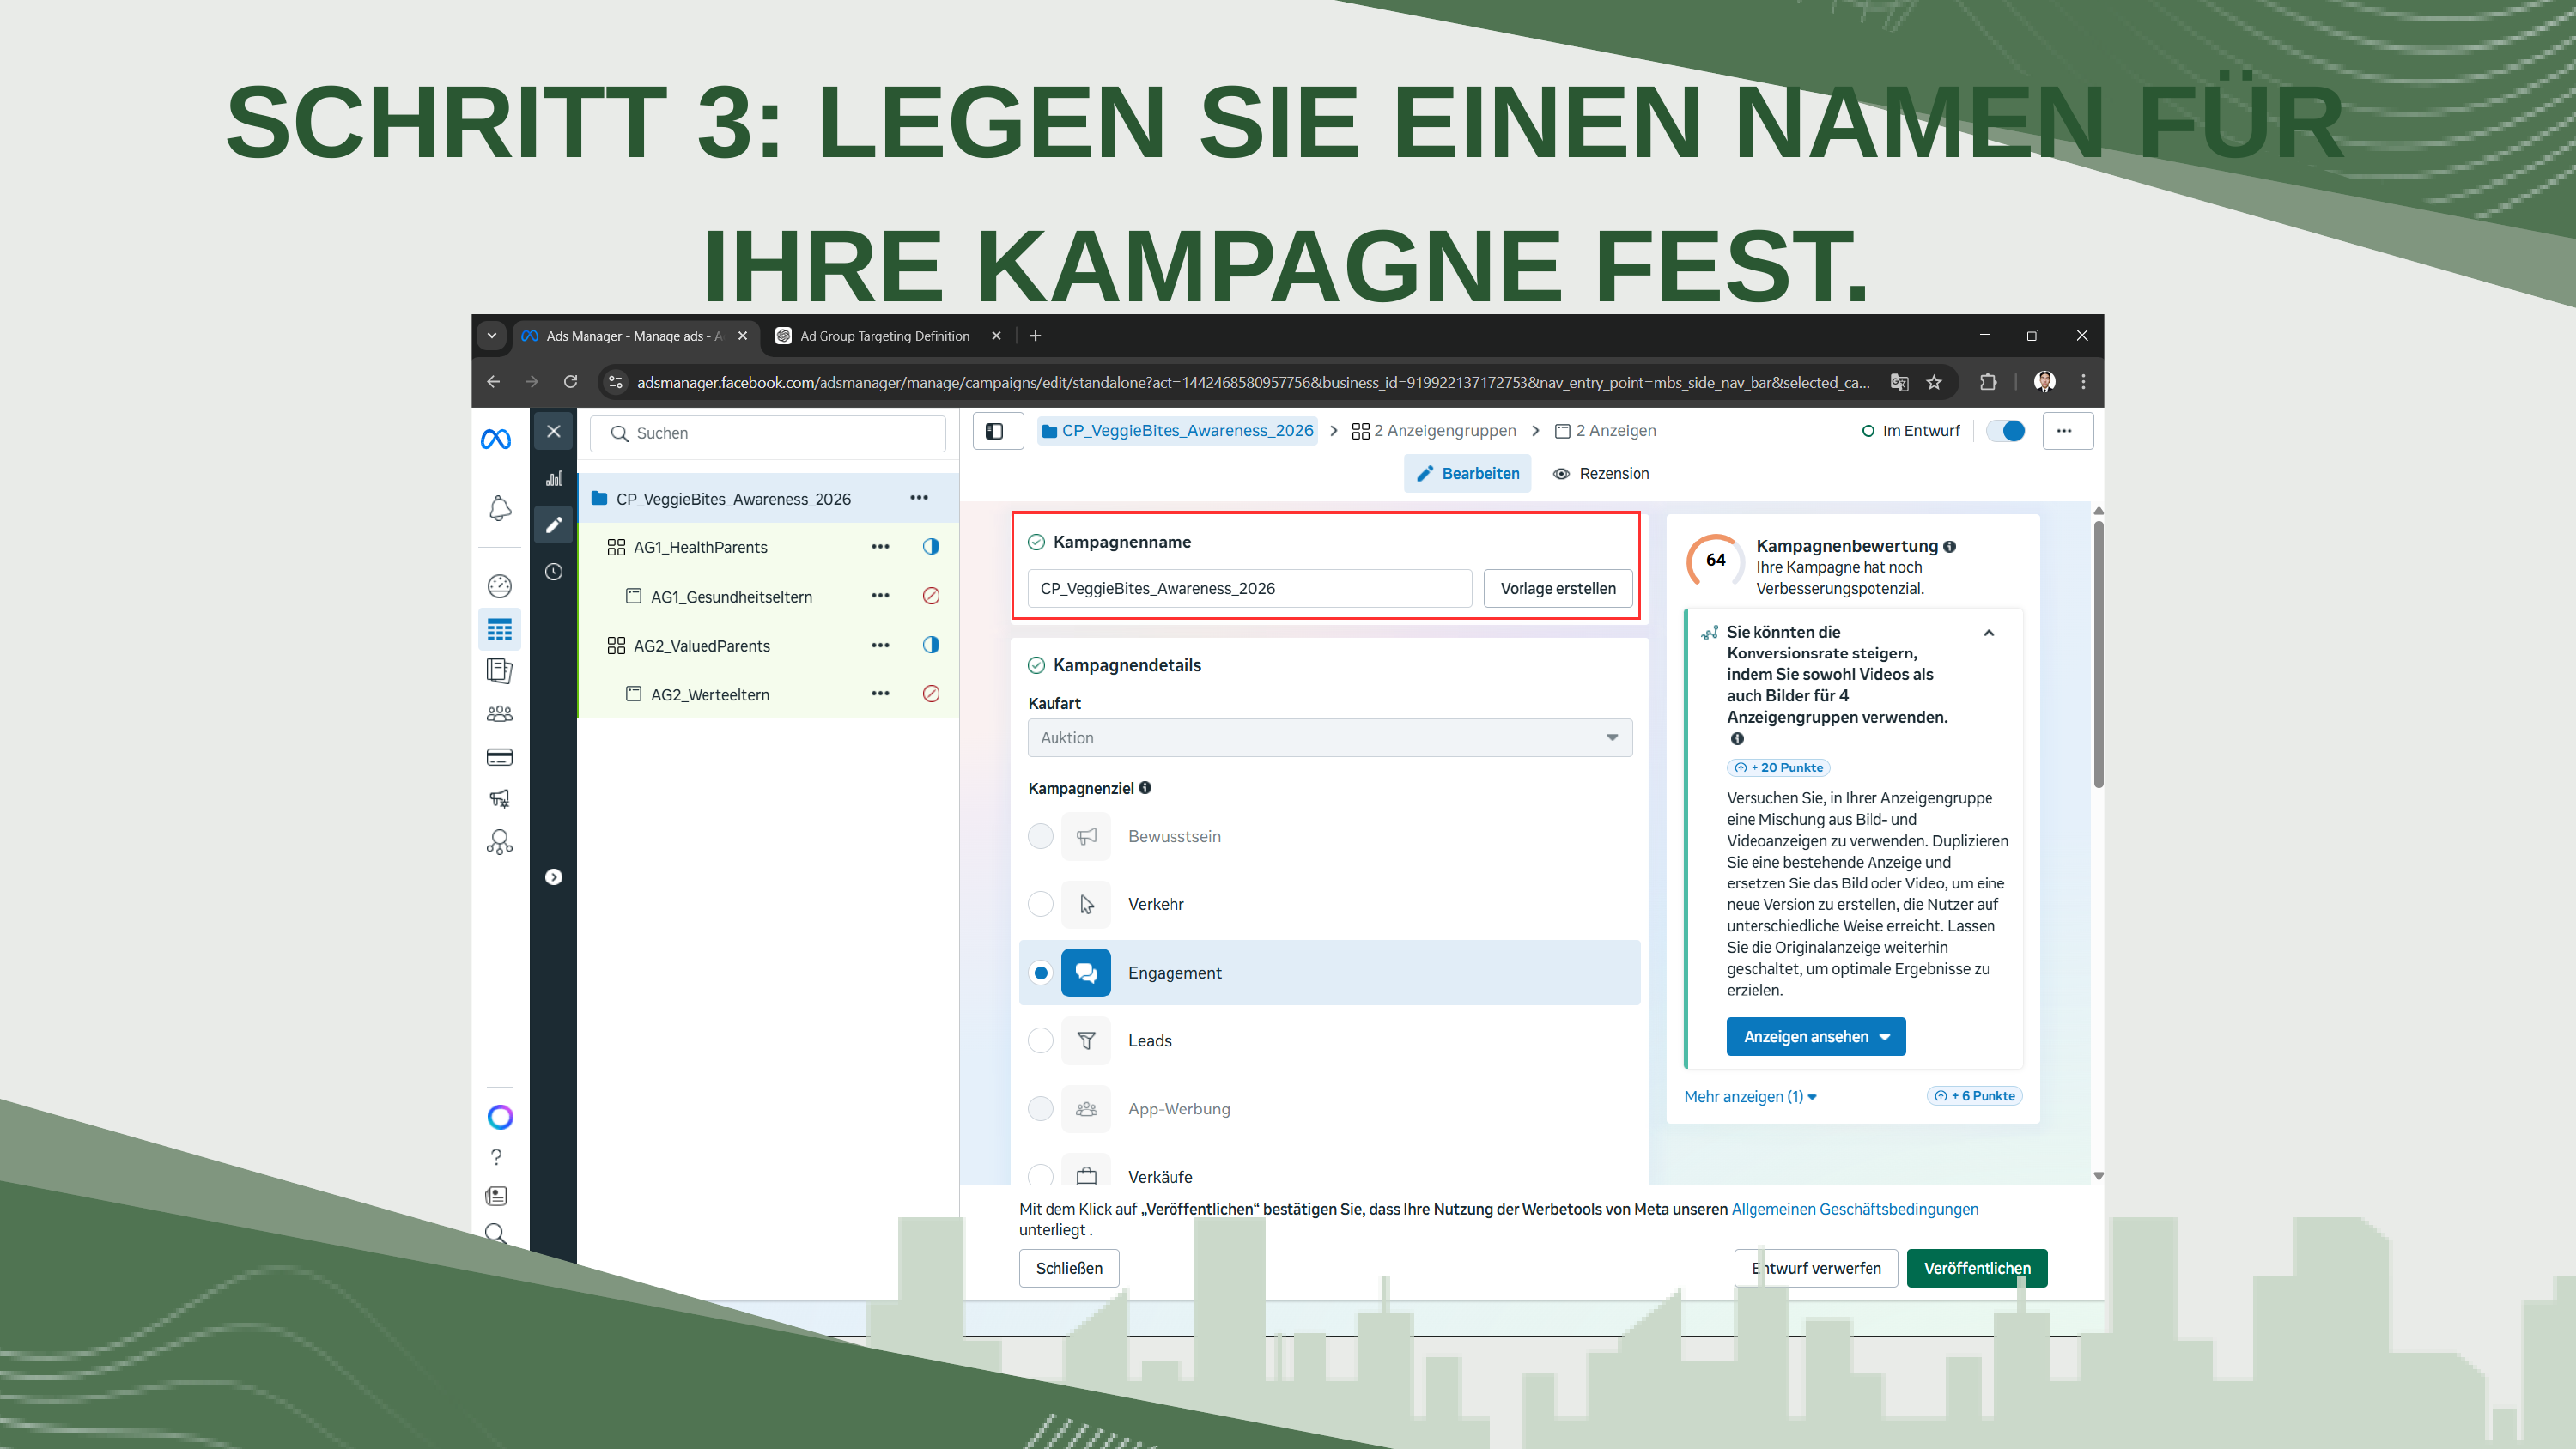

SCHRITT 3: LEGEN SIE EINEN NAMEN FÜR IHRE KAMPAGNE FEST.